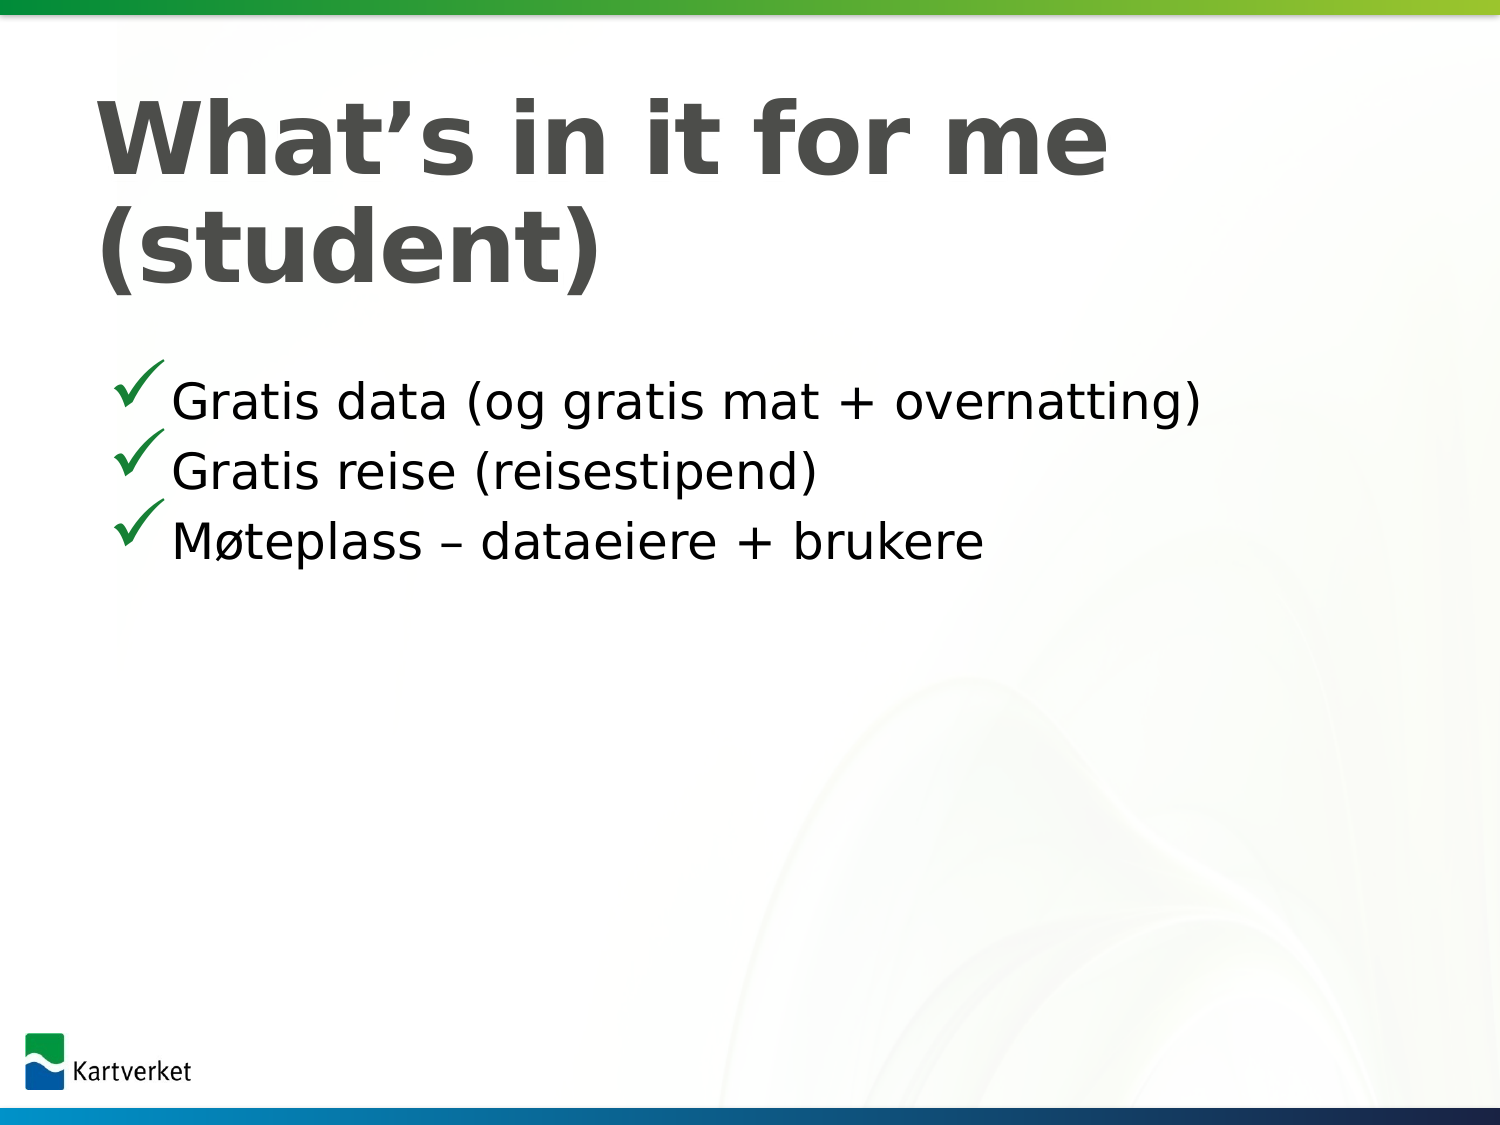

# What’s in it for me (student)
Gratis data (og gratis mat + overnatting)
Gratis reise (reisestipend)
Møteplass – dataeiere + brukere